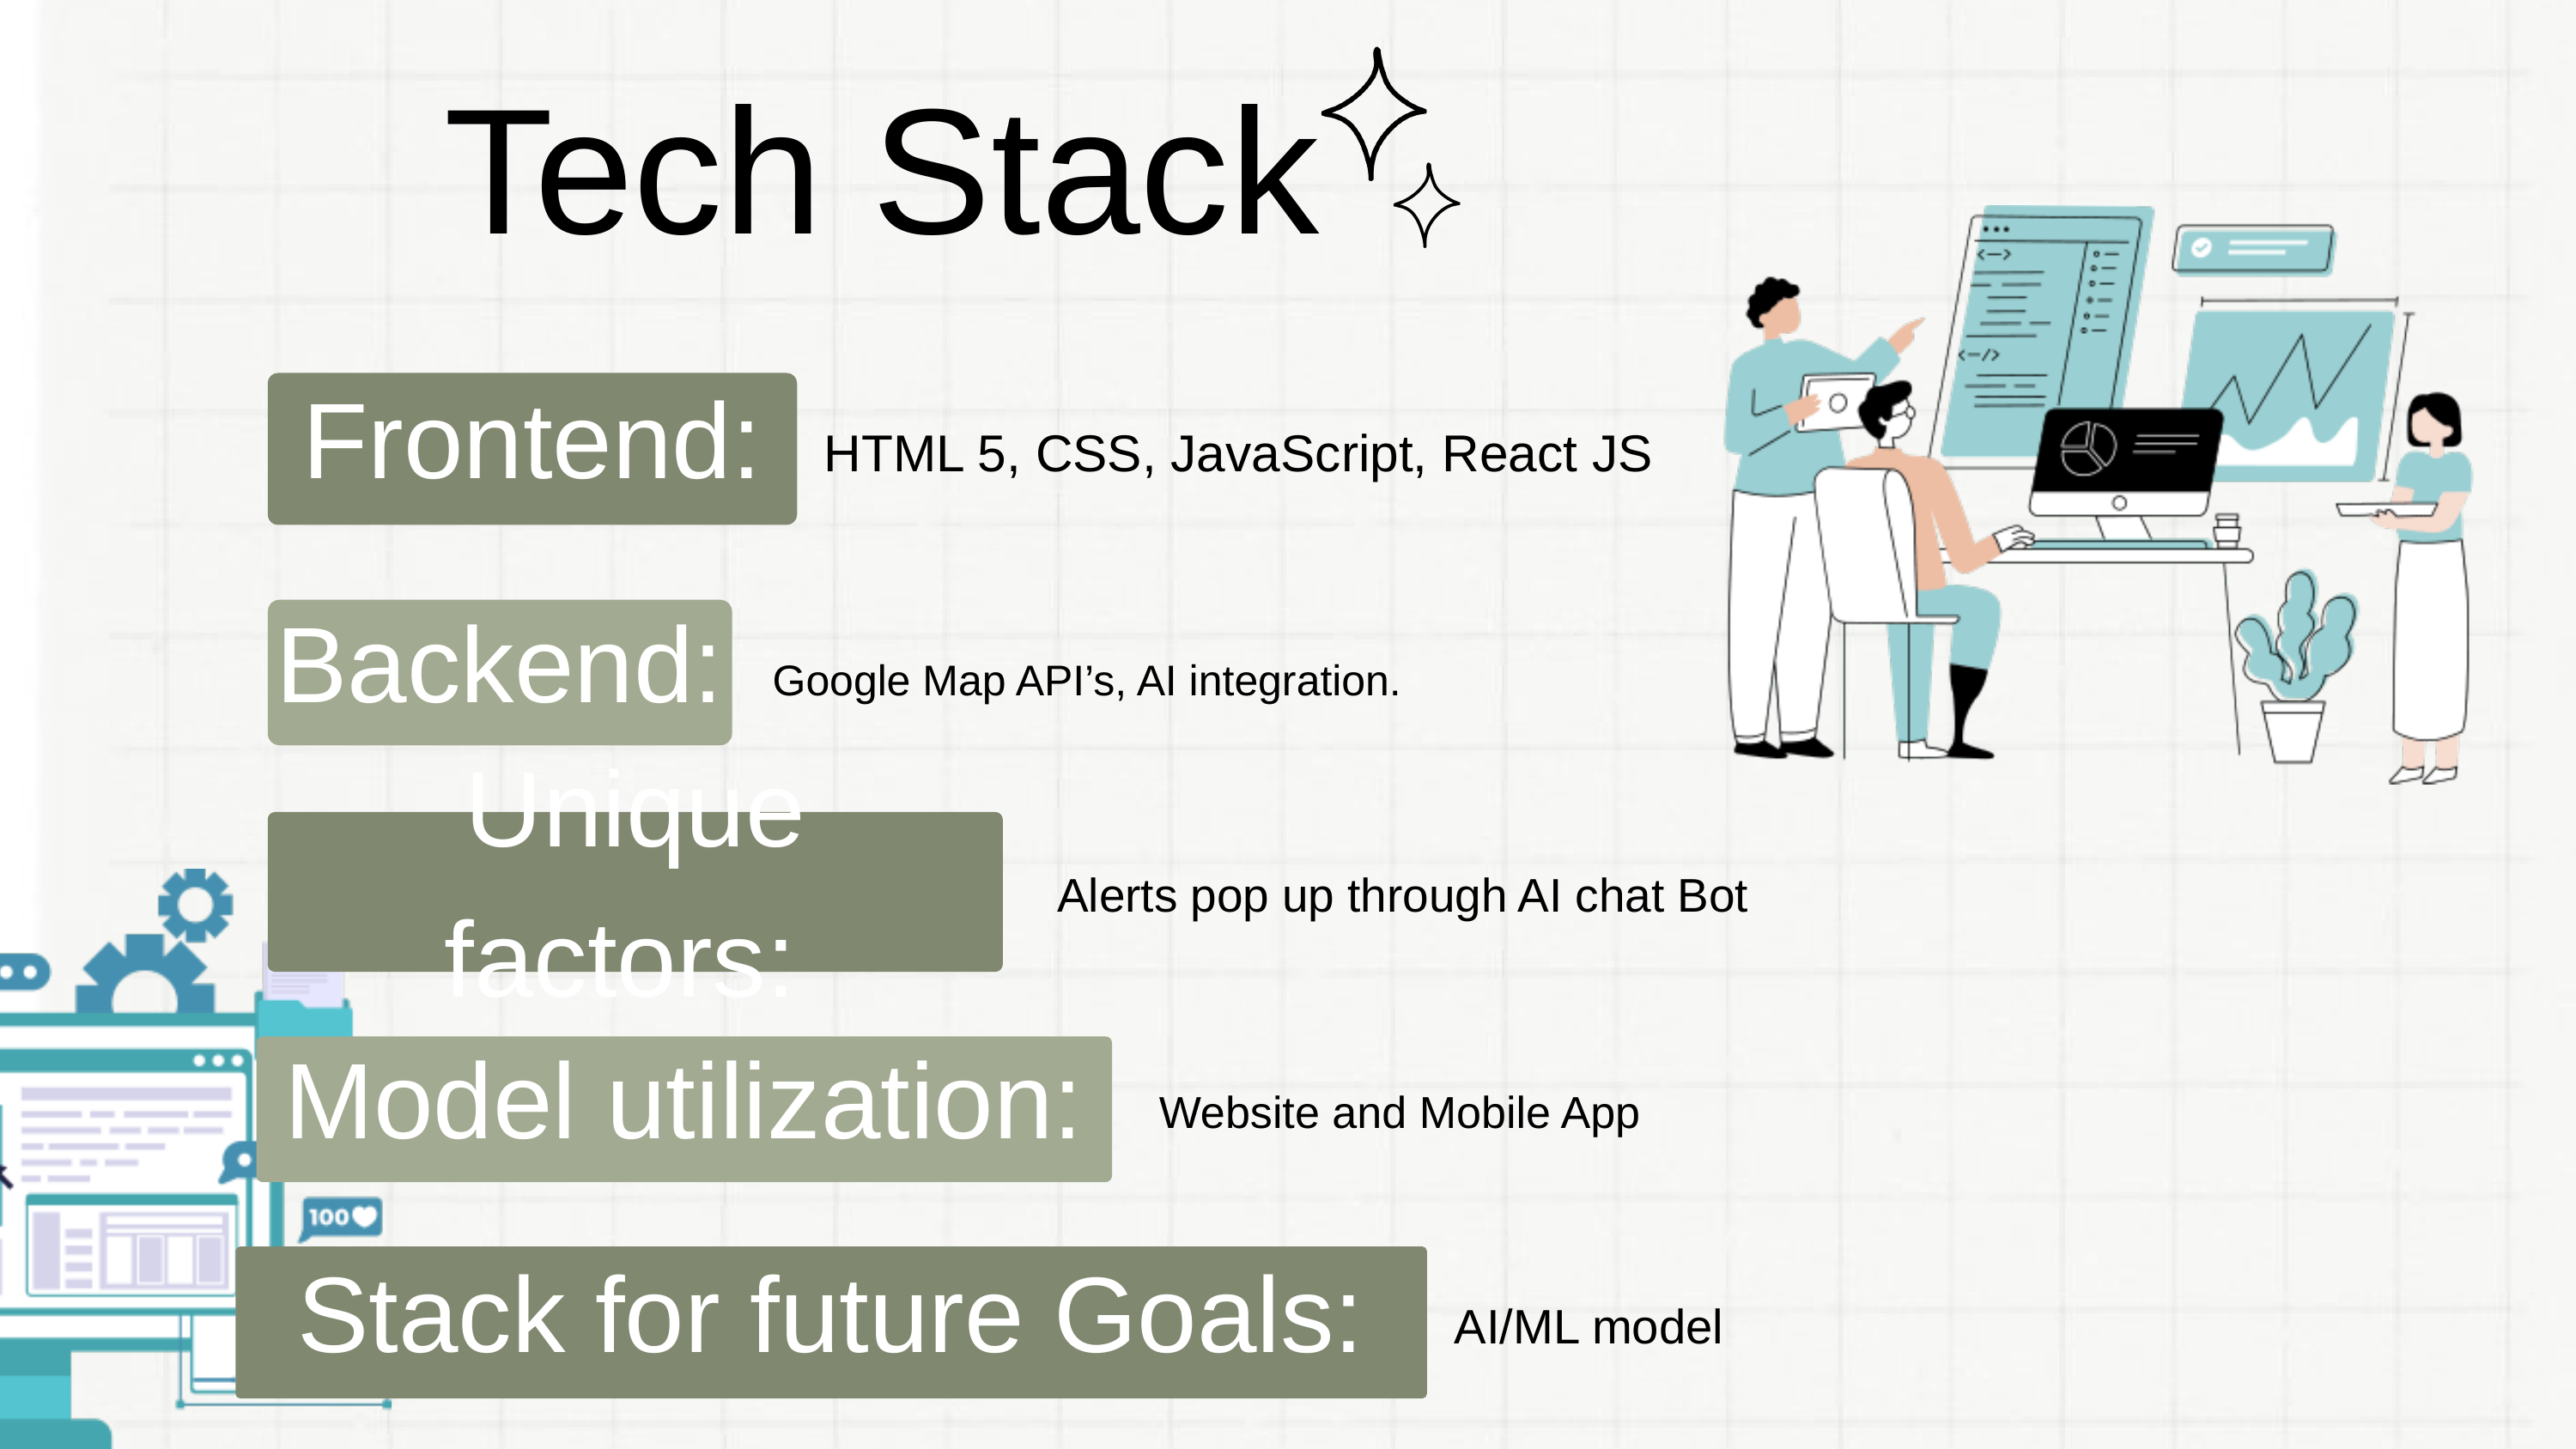

Tech Stack

Frontend:
HTML 5, CSS, JavaScript, React JS

Backend:
 Google Map API’s, AI integration.

Unique factors:
Alerts pop up through AI chat Bot

Model utilization:
 Website and Mobile App

Stack for future Goals:
 AI/ML model